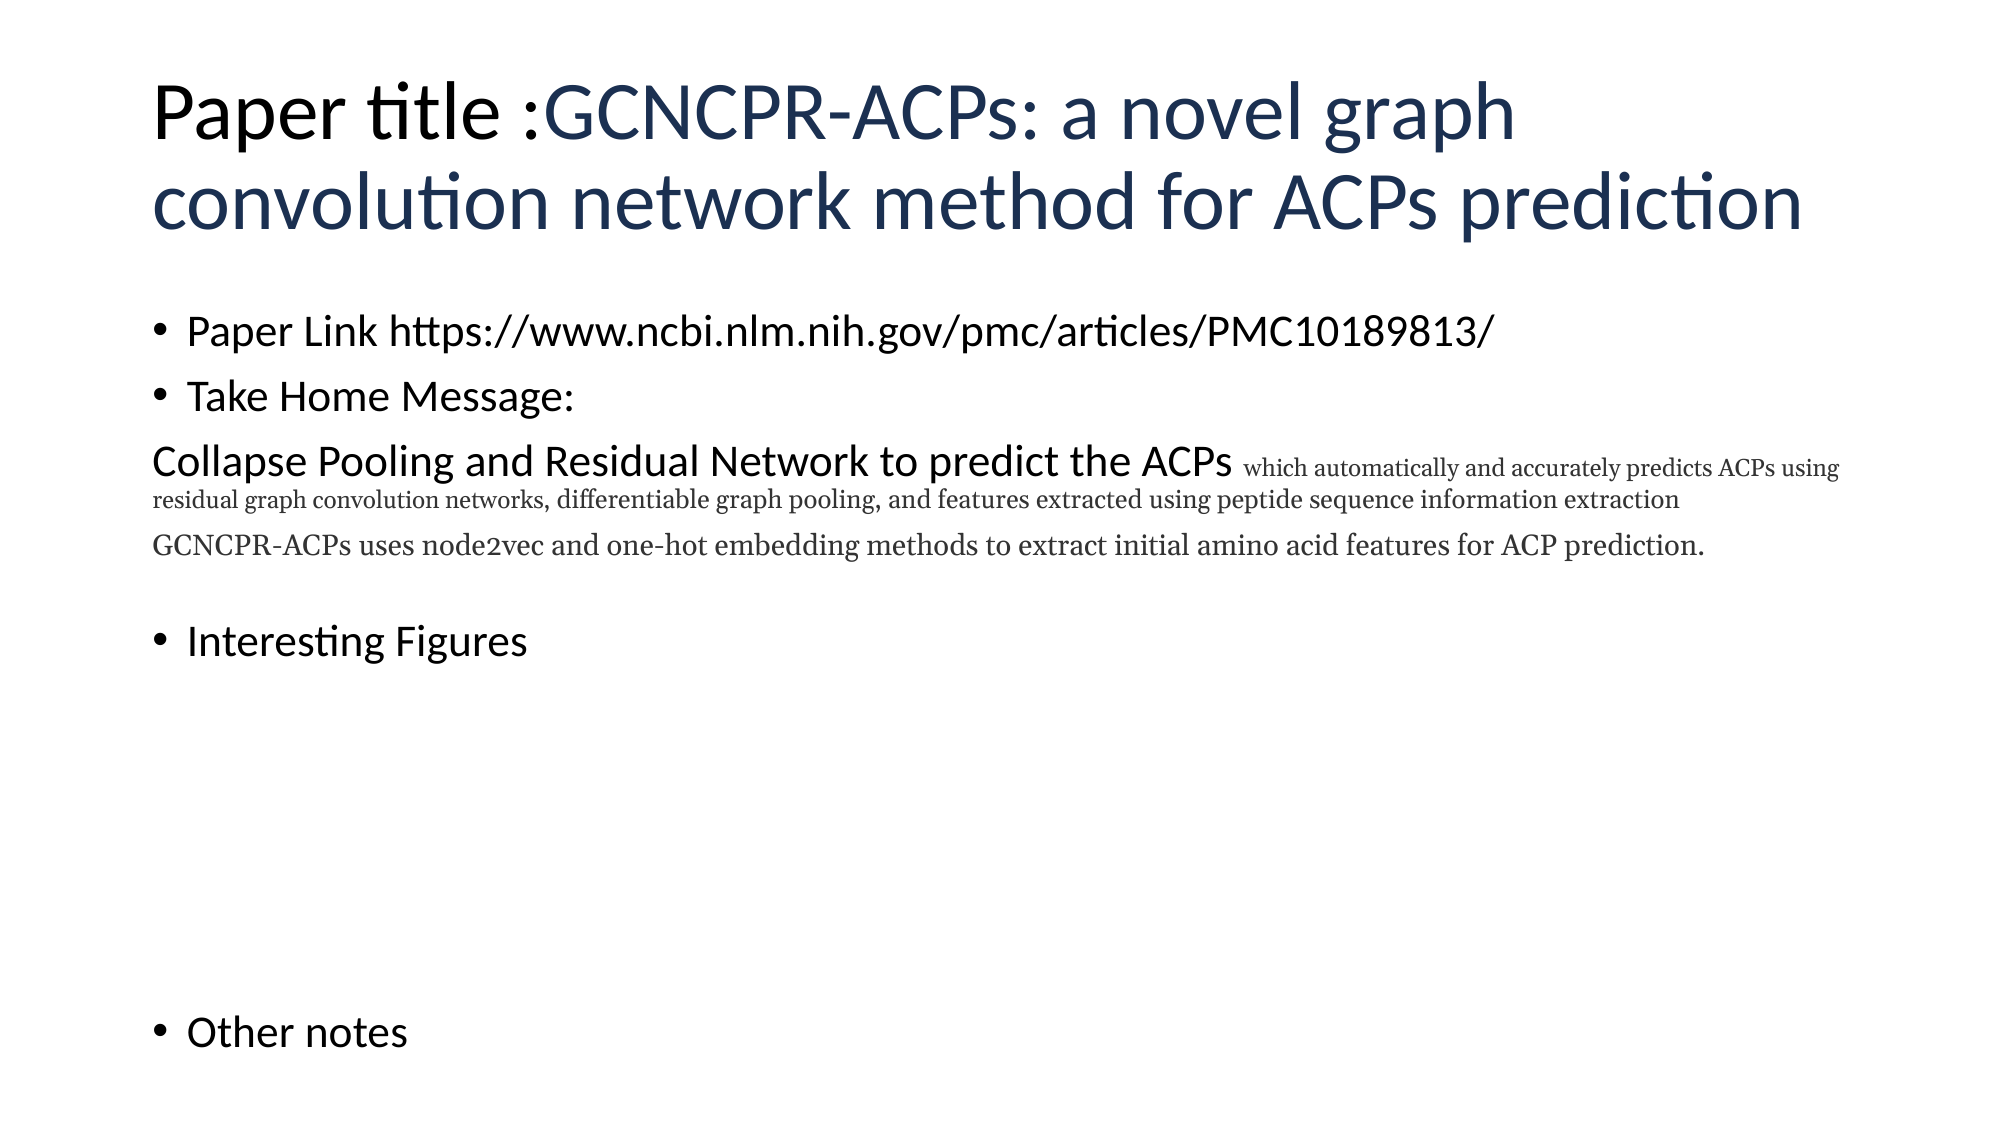

# Paper title :GCNCPR-ACPs: a novel graph convolution network method for ACPs prediction

Paper Link https://www.ncbi.nlm.nih.gov/pmc/articles/PMC10189813/
Take Home Message:
Collapse Pooling and Residual Network to predict the ACPs which automatically and accurately predicts ACPs using residual graph convolution networks, differentiable graph pooling, and features extracted using peptide sequence information extraction
GCNCPR-ACPs uses node2vec and one-hot embedding methods to extract initial amino acid features for ACP prediction.

Interesting Figures

Other notes